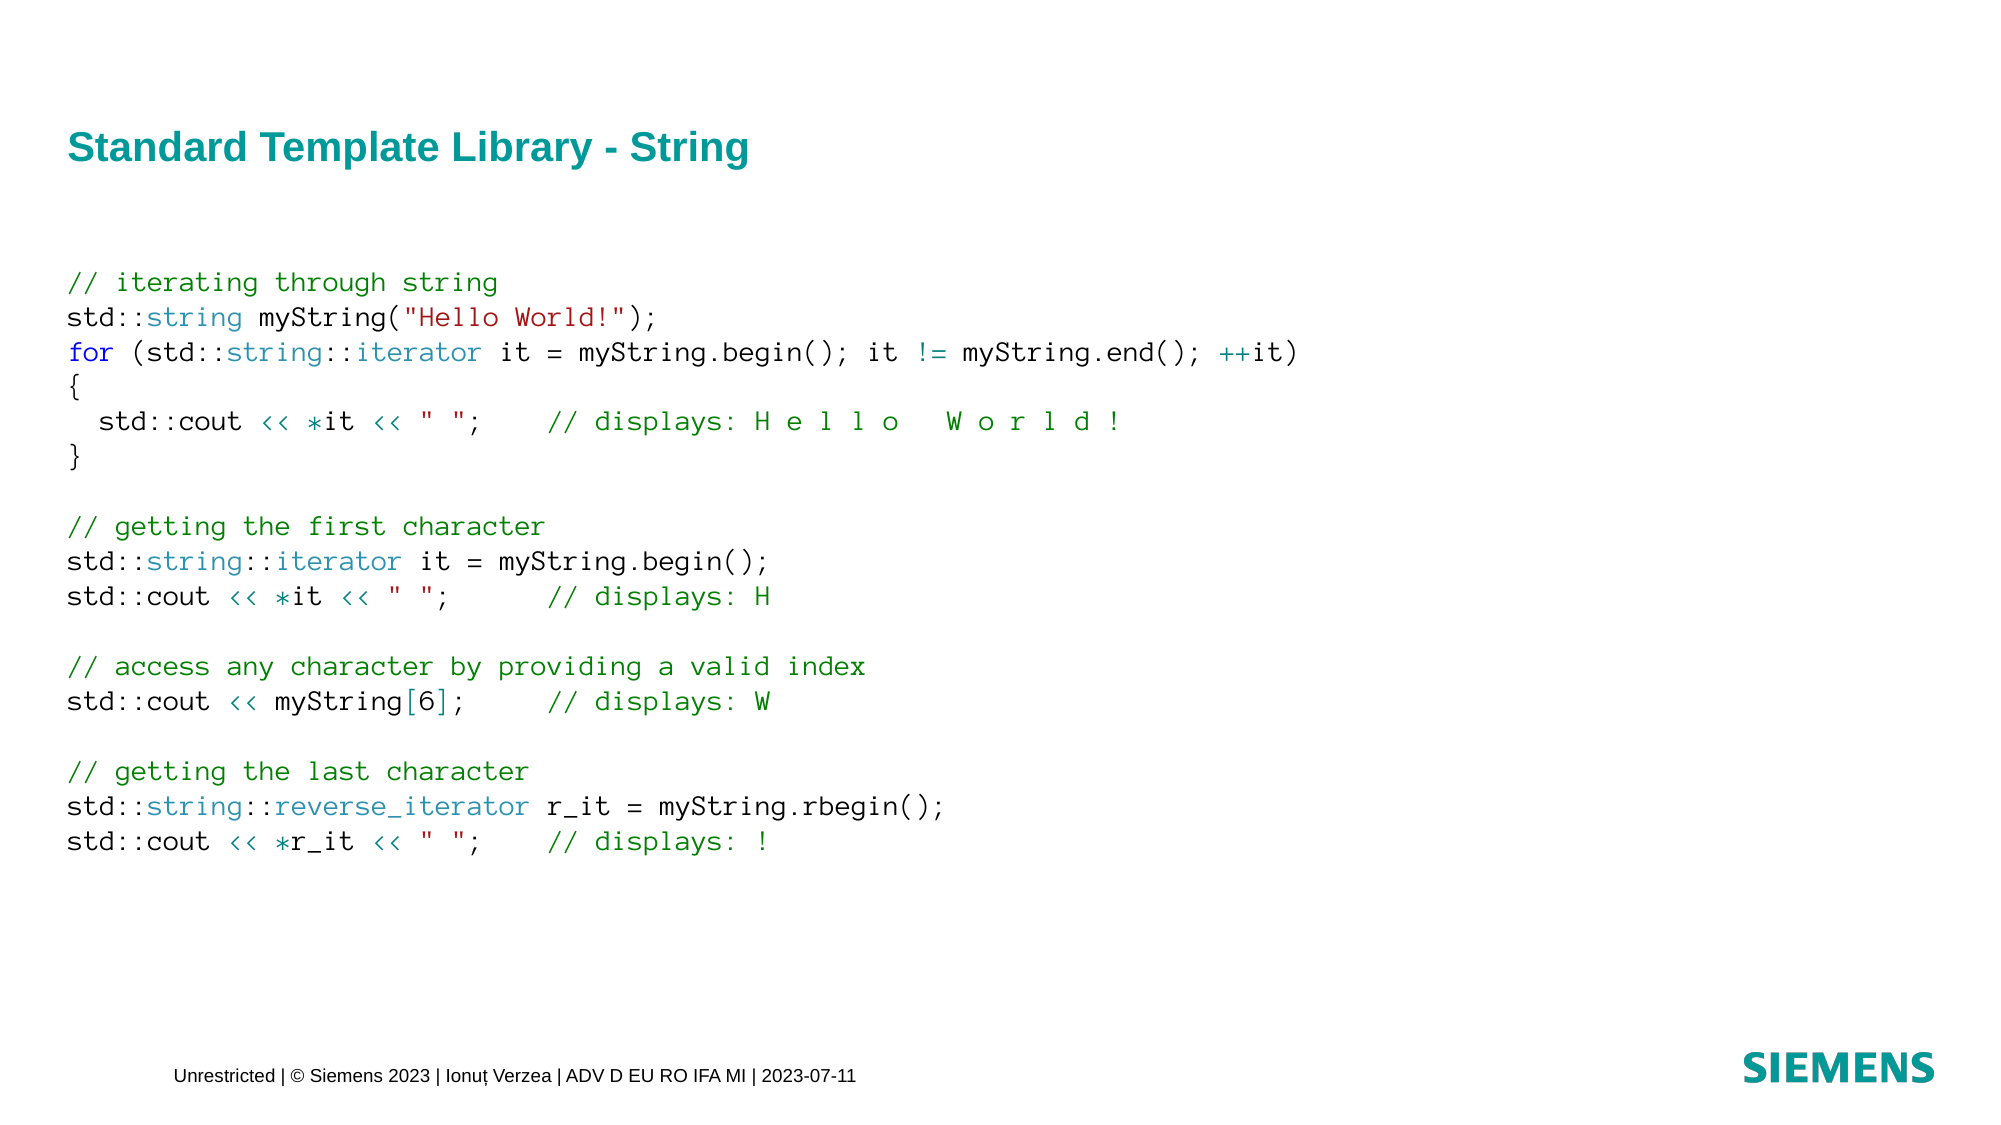

# Standard Template Library - String
  // iterating through string
  std::string myString("Hello World!");
  for (std::string::iterator it = myString.begin(); it != myString.end(); ++it)
  {
    std::cout << *it << " ";    // displays: H e l l o   W o r l d !
  }

  // getting the first character
  std::string::iterator it = myString.begin();
  std::cout << *it << " ";      // displays: H

  // access any character by providing a valid index
  std::cout << myString[6];     // displays: W

  // getting the last character
  std::string::reverse_iterator r_it = myString.rbegin();
  std::cout << *r_it << " ";    // displays: !
Unrestricted | © Siemens 2023 | Ionuț Verzea | ADV D EU RO IFA MI | 2023-07-11